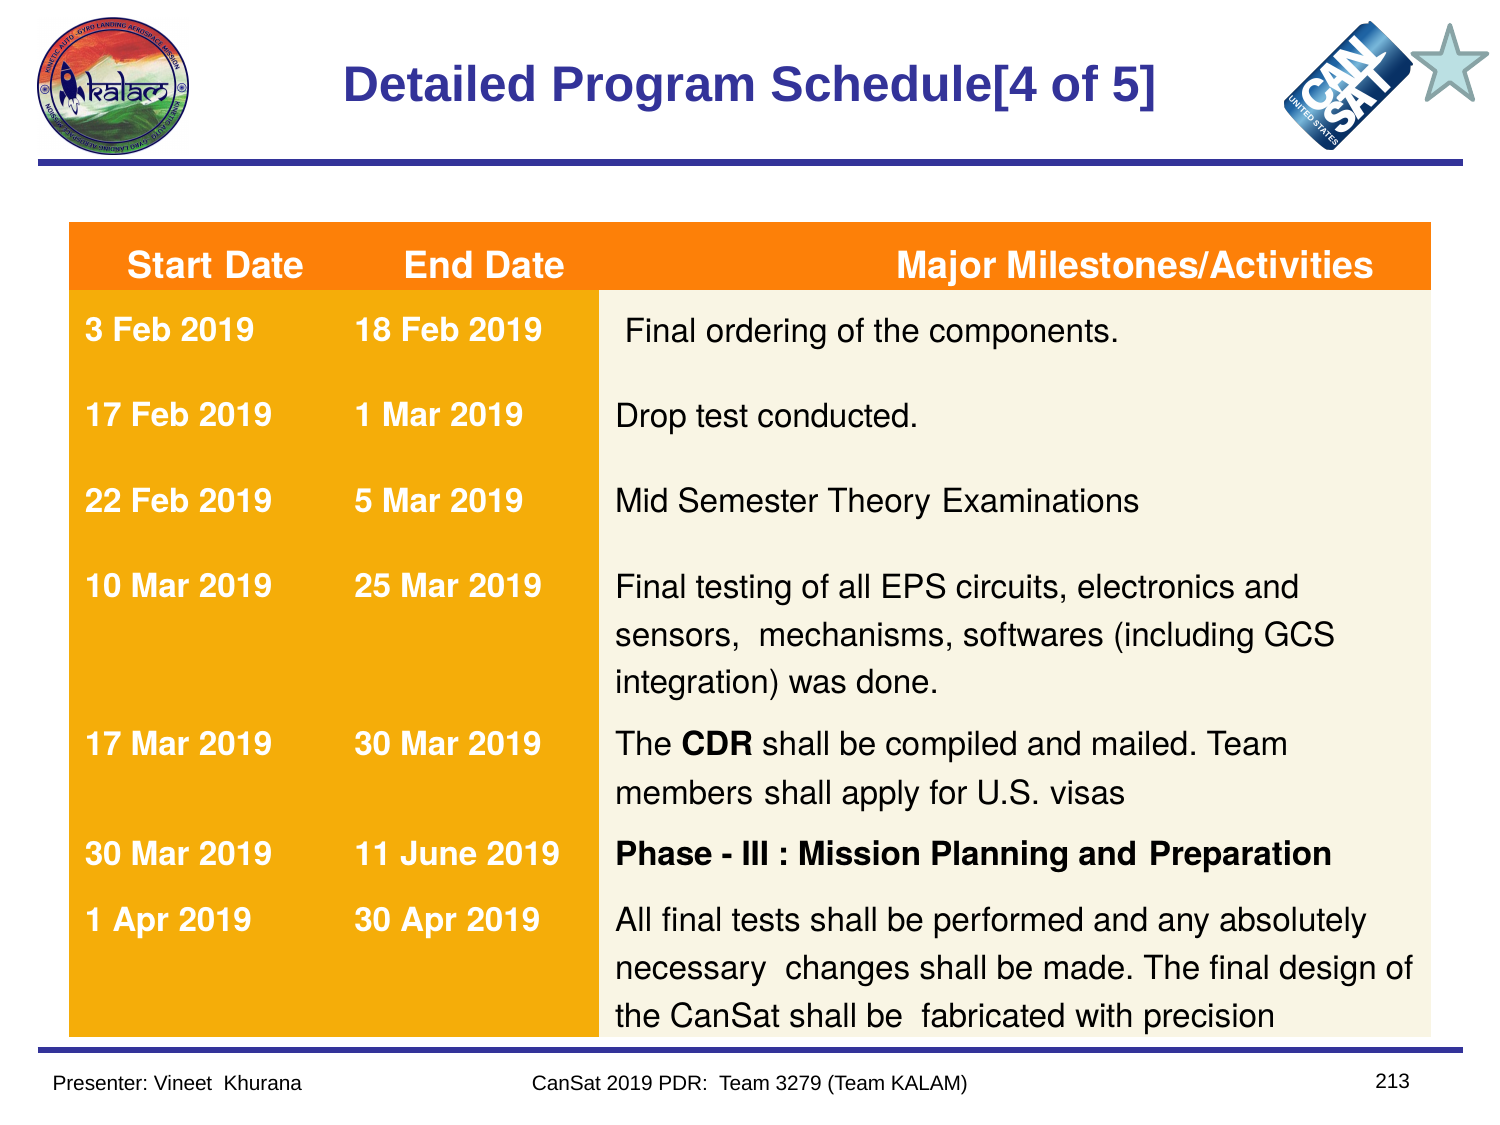

# Detailed Program Schedule[4 of 5]

| Start Date | End Date | Major Milestones/Activities |
| --- | --- | --- |
| 3 Feb 2019 | 18 Feb 2019 | Final ordering of the components. |
| 17 Feb 2019 | 1 Mar 2019 | Drop test conducted. |
| 22 Feb 2019 | 5 Mar 2019 | Mid Semester Theory Examinations |
| 10 Mar 2019 | 25 Mar 2019 | Final testing of all EPS circuits, electronics and sensors,  mechanisms, softwares (including GCS integration) was done. |
| 17 Mar 2019 | 30 Mar 2019 | The CDR shall be compiled and mailed. Team members shall apply for U.S. visas |
| 30 Mar 2019 | 11 June 2019 | Phase - III : Mission Planning and Preparation |
| 1 Apr 2019 | 30 Apr 2019 | All final tests shall be performed and any absolutely necessary  changes shall be made. The final design of the CanSat shall be  fabricated with precision |
213
Presenter: Vineet  Khurana
CanSat 2019 PDR:  Team 3279 (Team KALAM)